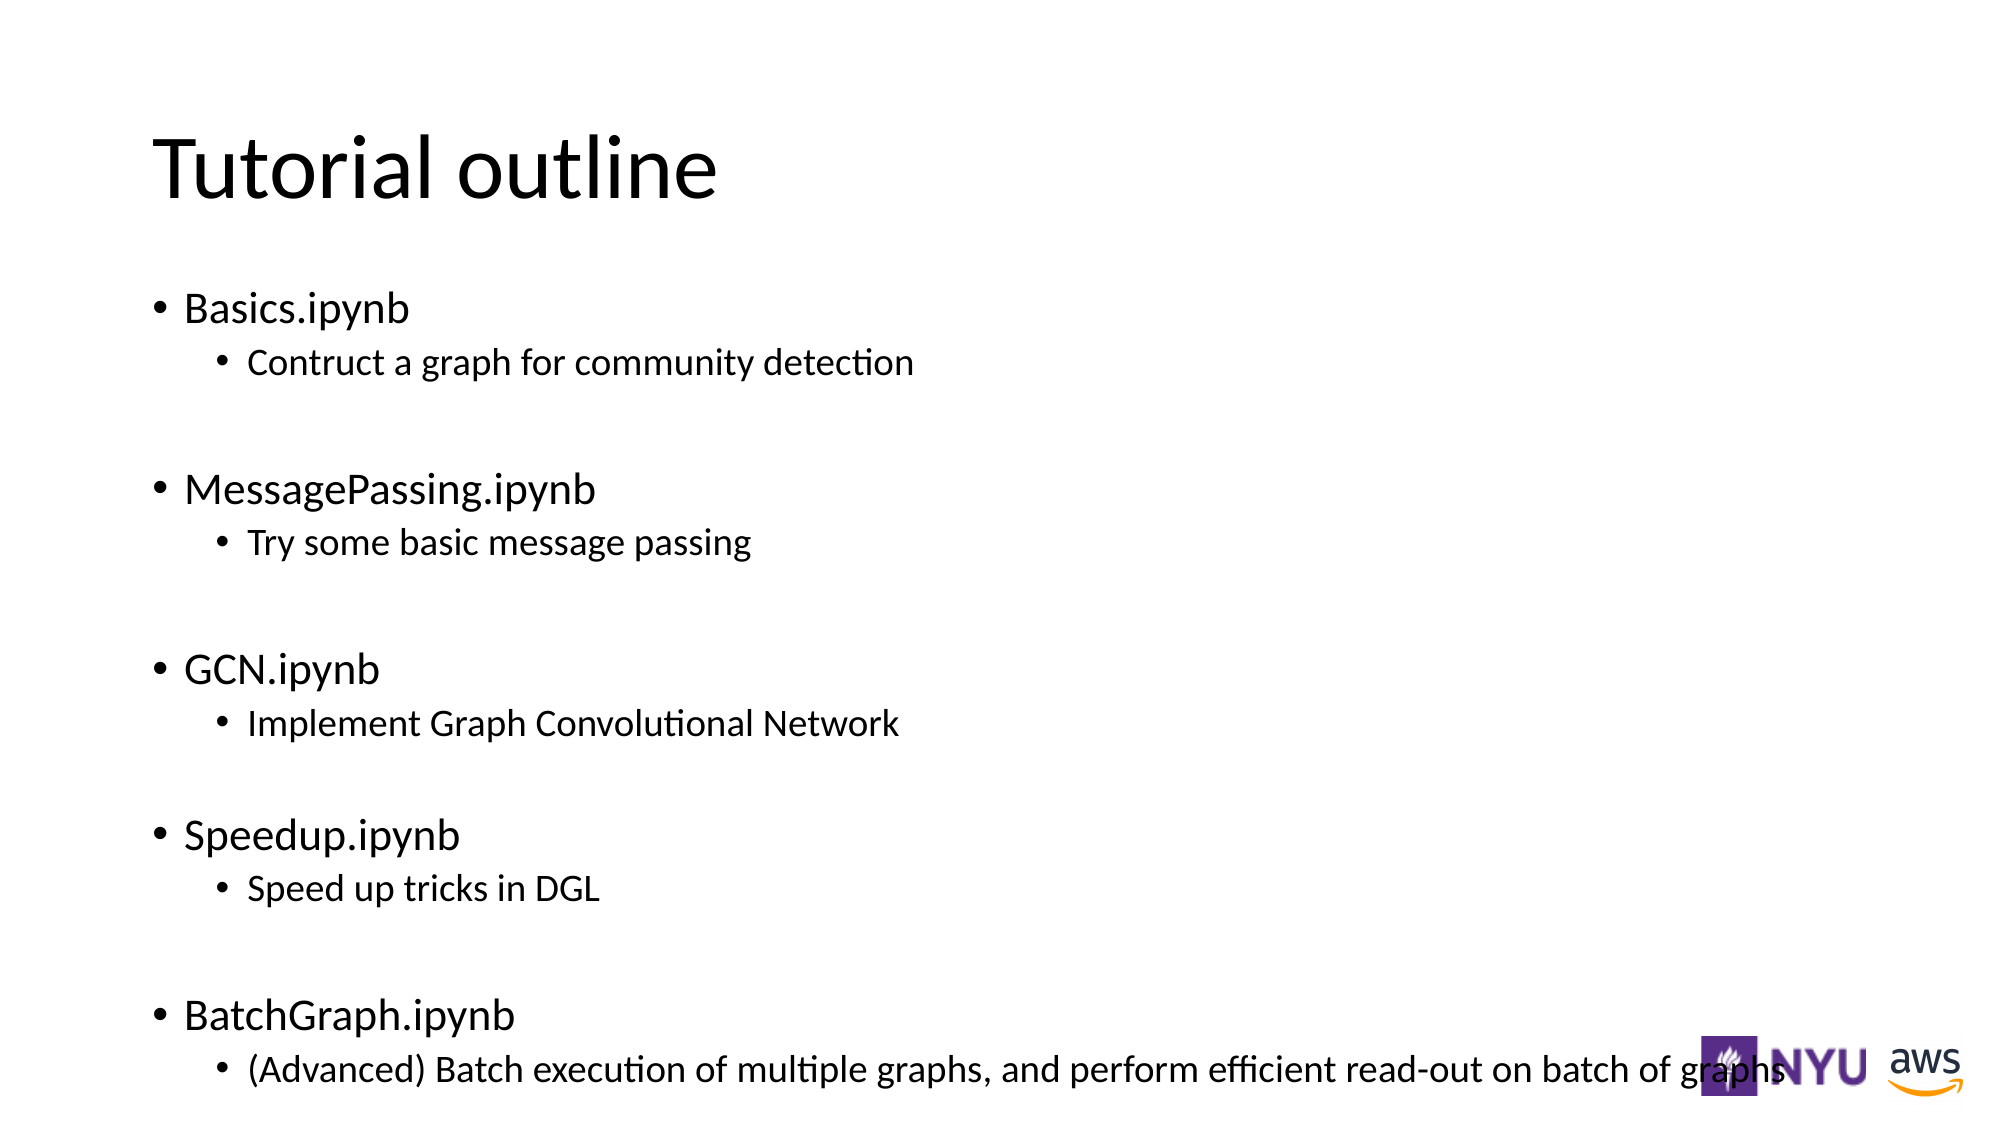

# Tutorial outline
Basics.ipynb
Contruct a graph for community detection

MessagePassing.ipynb
Try some basic message passing

GCN.ipynb
Implement Graph Convolutional Network

Speedup.ipynb
Speed up tricks in DGL

BatchGraph.ipynb
(Advanced) Batch execution of multiple graphs, and perform efficient read-out on batch of graphs